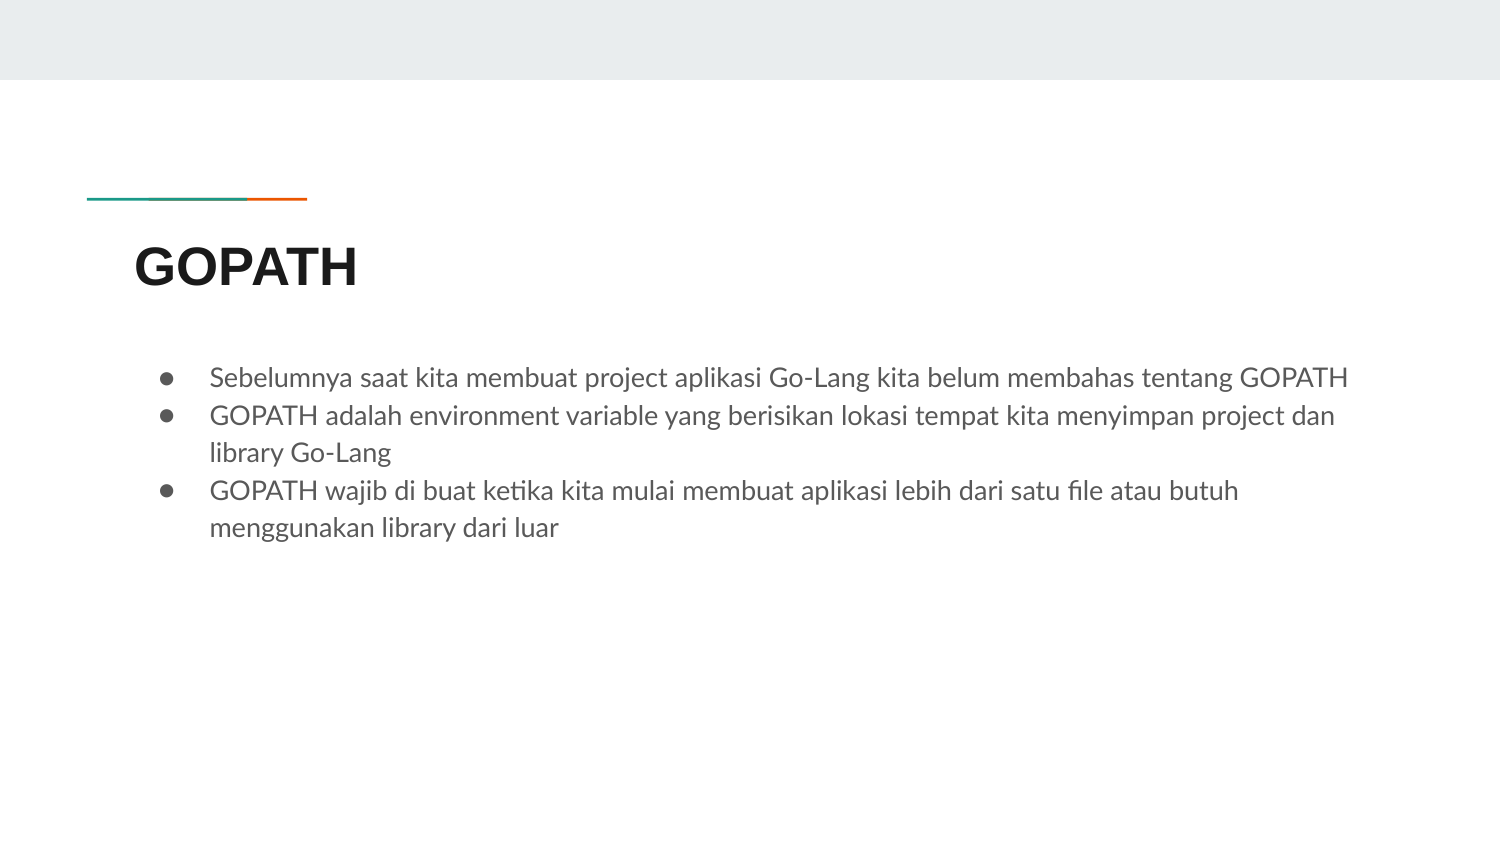

# GOPATH
Sebelumnya saat kita membuat project aplikasi Go-Lang kita belum membahas tentang GOPATH
GOPATH adalah environment variable yang berisikan lokasi tempat kita menyimpan project dan library Go-Lang
GOPATH wajib di buat ketika kita mulai membuat aplikasi lebih dari satu file atau butuh menggunakan library dari luar